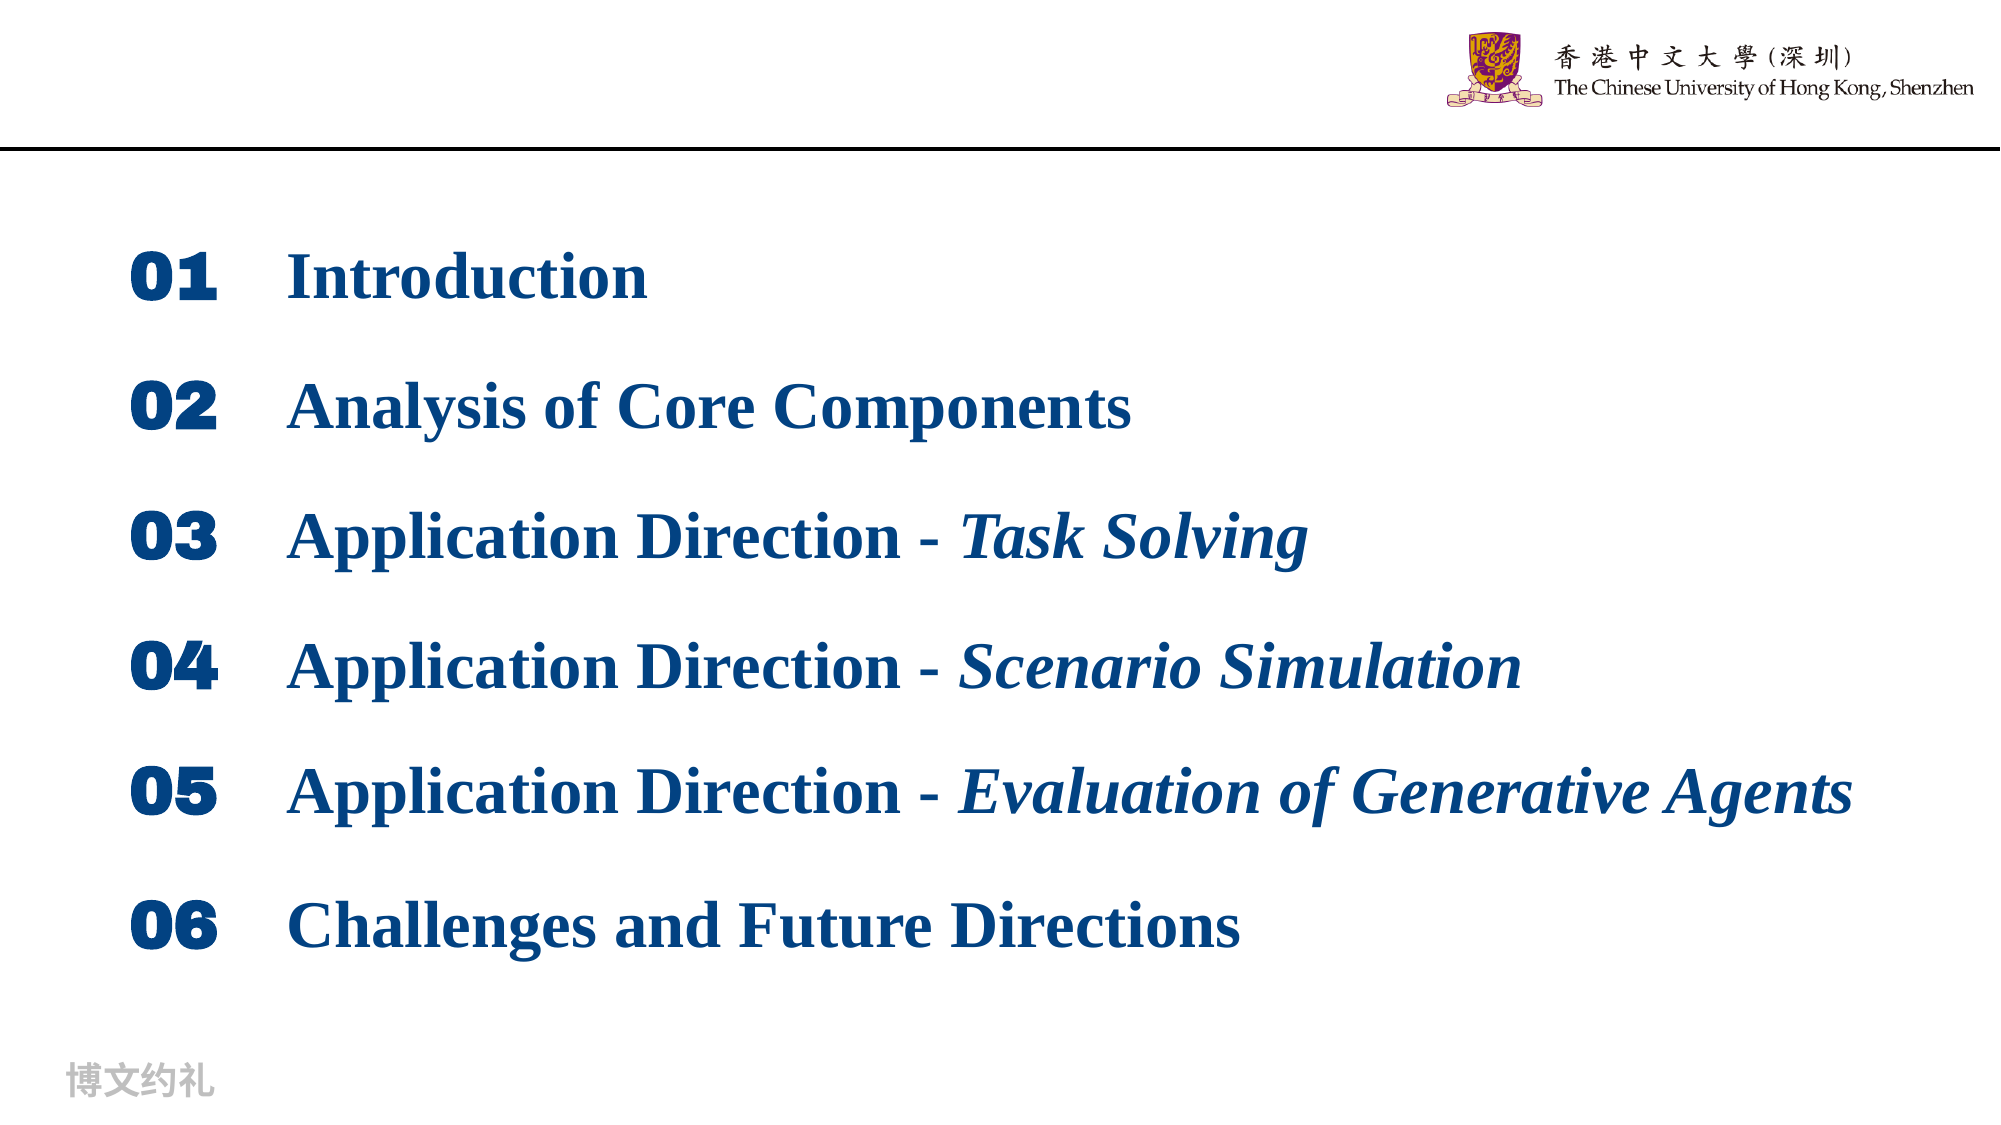

01
Introduction
02
Analysis of Core Components
03
Application Direction - Task Solving
04
Application Direction - Scenario Simulation
05
Application Direction - Evaluation of Generative Agents
06
Challenges and Future Directions